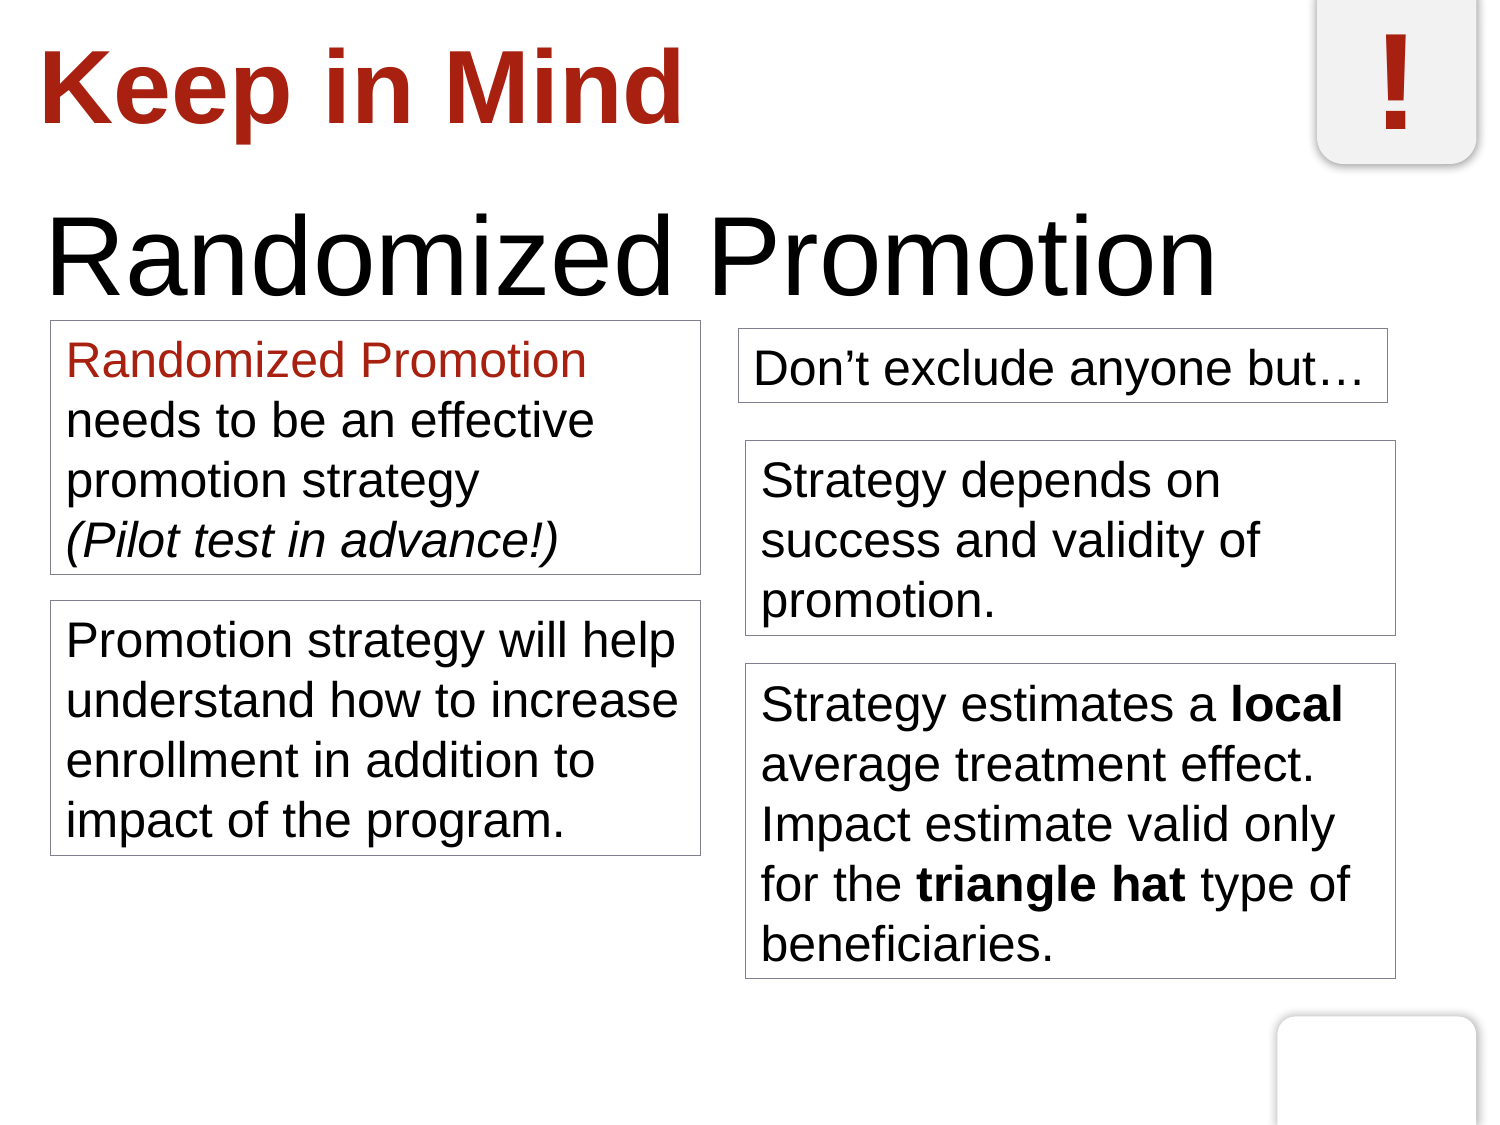

!
# Keep in Mind
Randomized Promotion
Randomized Promotion needs to be an effective promotion strategy
(Pilot test in advance!)
Don’t exclude anyone but…
Strategy depends on success and validity of promotion.
Promotion strategy will help understand how to increase enrollment in addition to impact of the program.
Strategy estimates a local average treatment effect. Impact estimate valid only for the triangle hat type of beneficiaries.